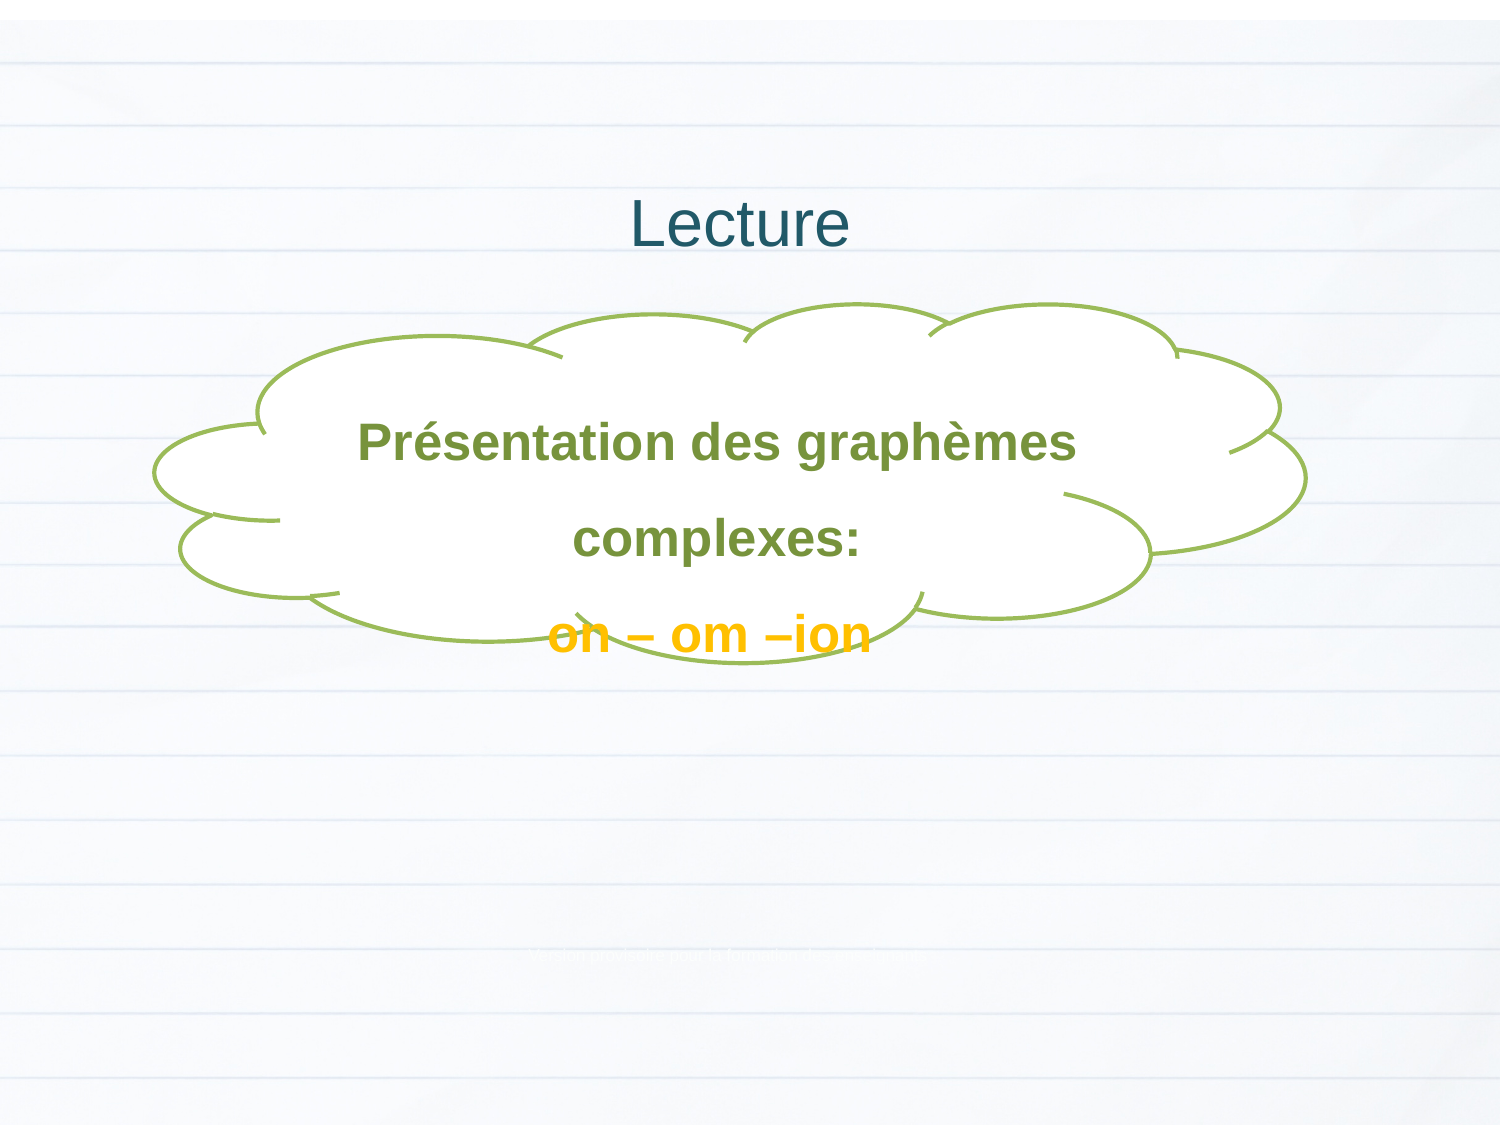

Lecture

Présentation des graphèmes complexes:
on – om –ion
Version provisoire pour la formation des enseignants